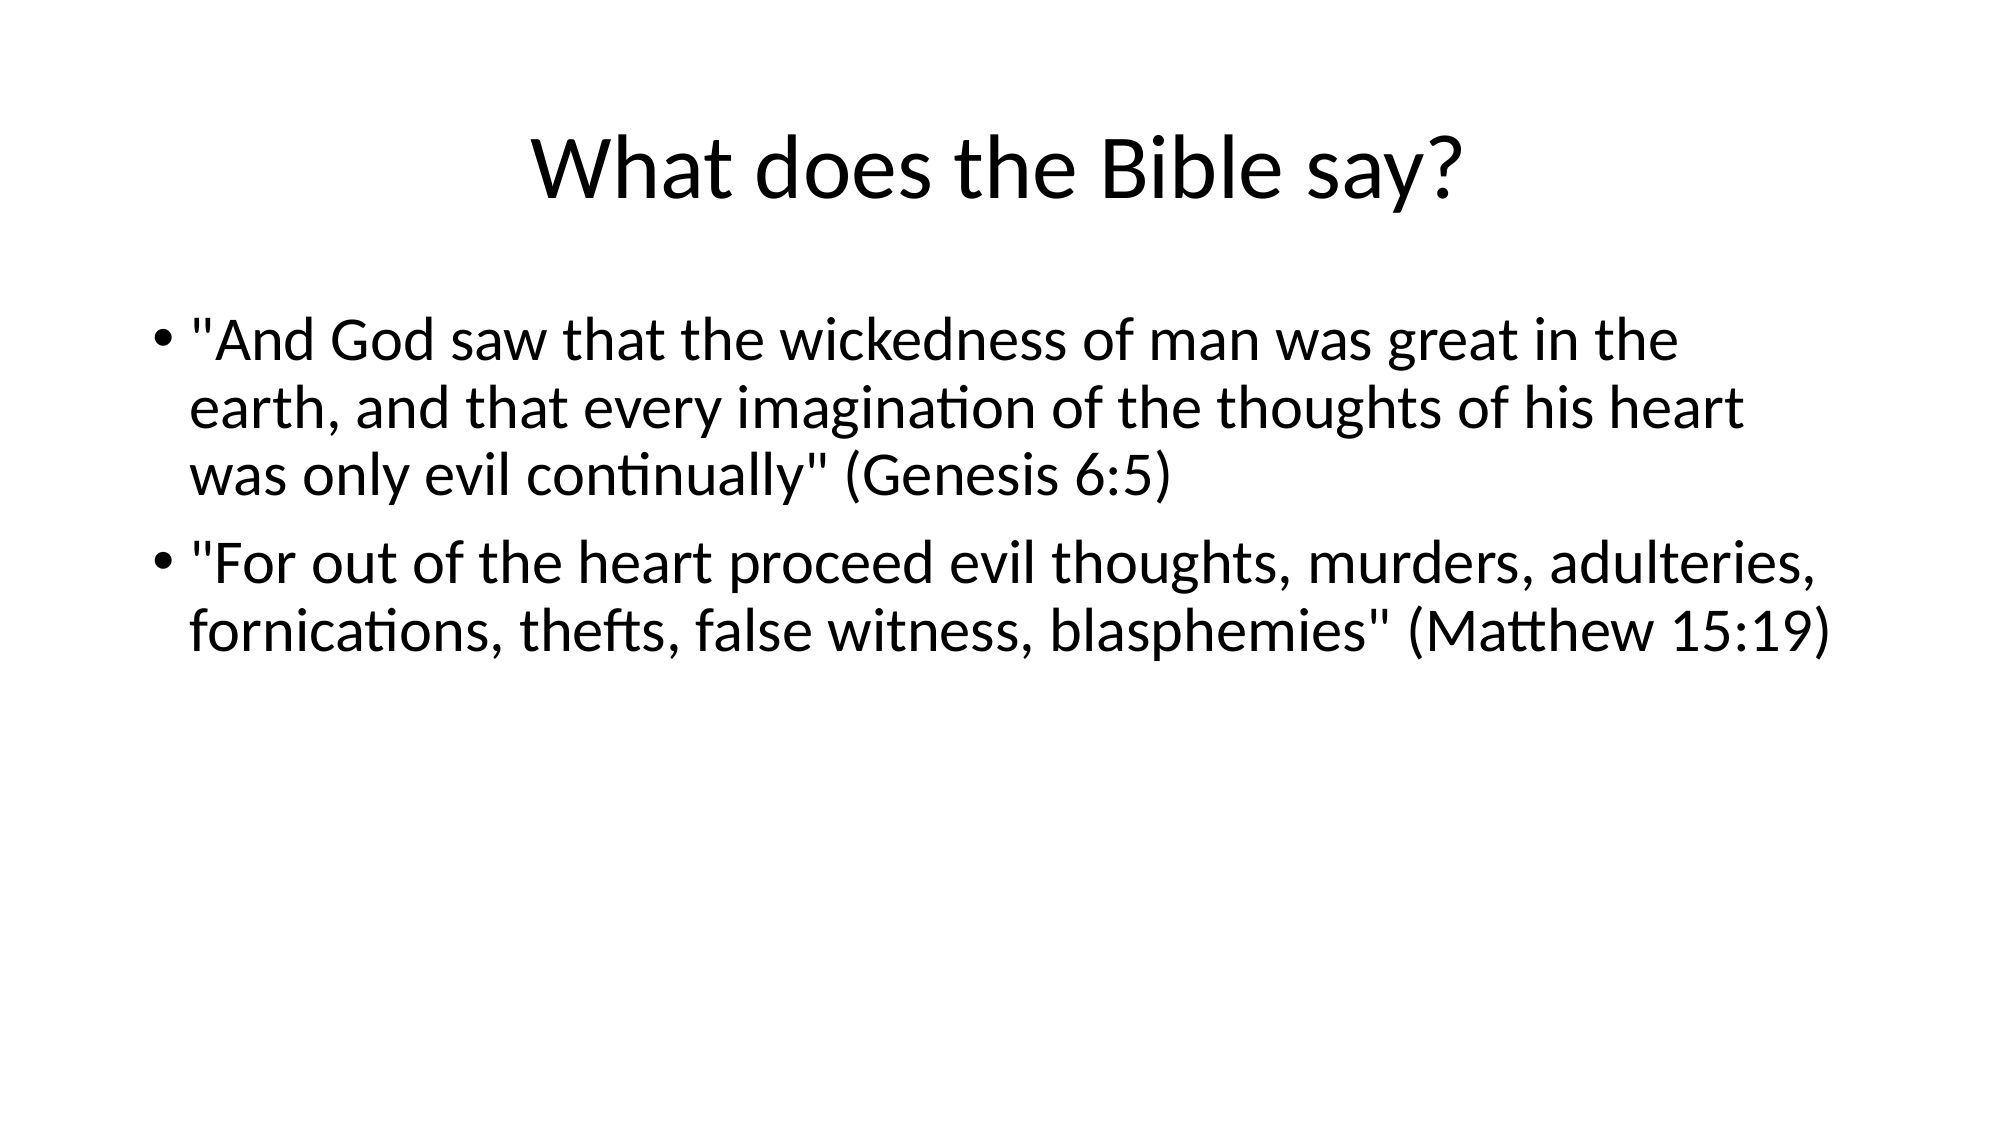

# What does the Bible say?
"And God saw that the wickedness of man was great in the earth, and that every imagination of the thoughts of his heart was only evil continually" (Genesis 6:5)
"For out of the heart proceed evil thoughts, murders, adulteries, fornications, thefts, false witness, blasphemies" (Matthew 15:19)